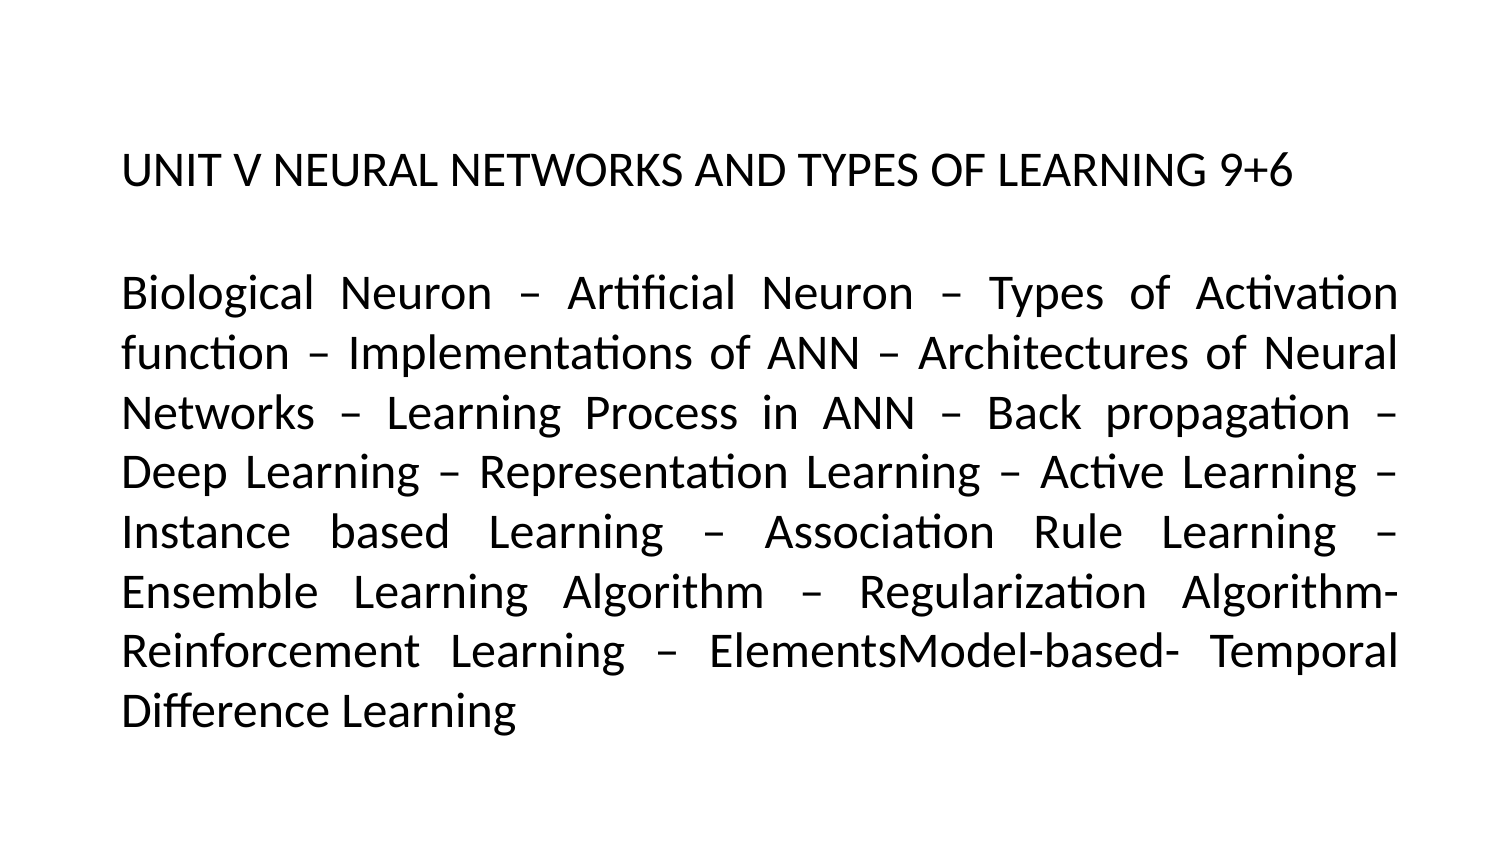

UNIT V NEURAL NETWORKS AND TYPES OF LEARNING 9+6

Biological Neuron – Artificial Neuron – Types of Activation function – Implementations of ANN – Architectures of Neural Networks – Learning Process in ANN – Back propagation – Deep Learning – Representation Learning – Active Learning – Instance based Learning – Association Rule Learning – Ensemble Learning Algorithm – Regularization Algorithm- Reinforcement Learning – ElementsModel-based- Temporal Difference Learning